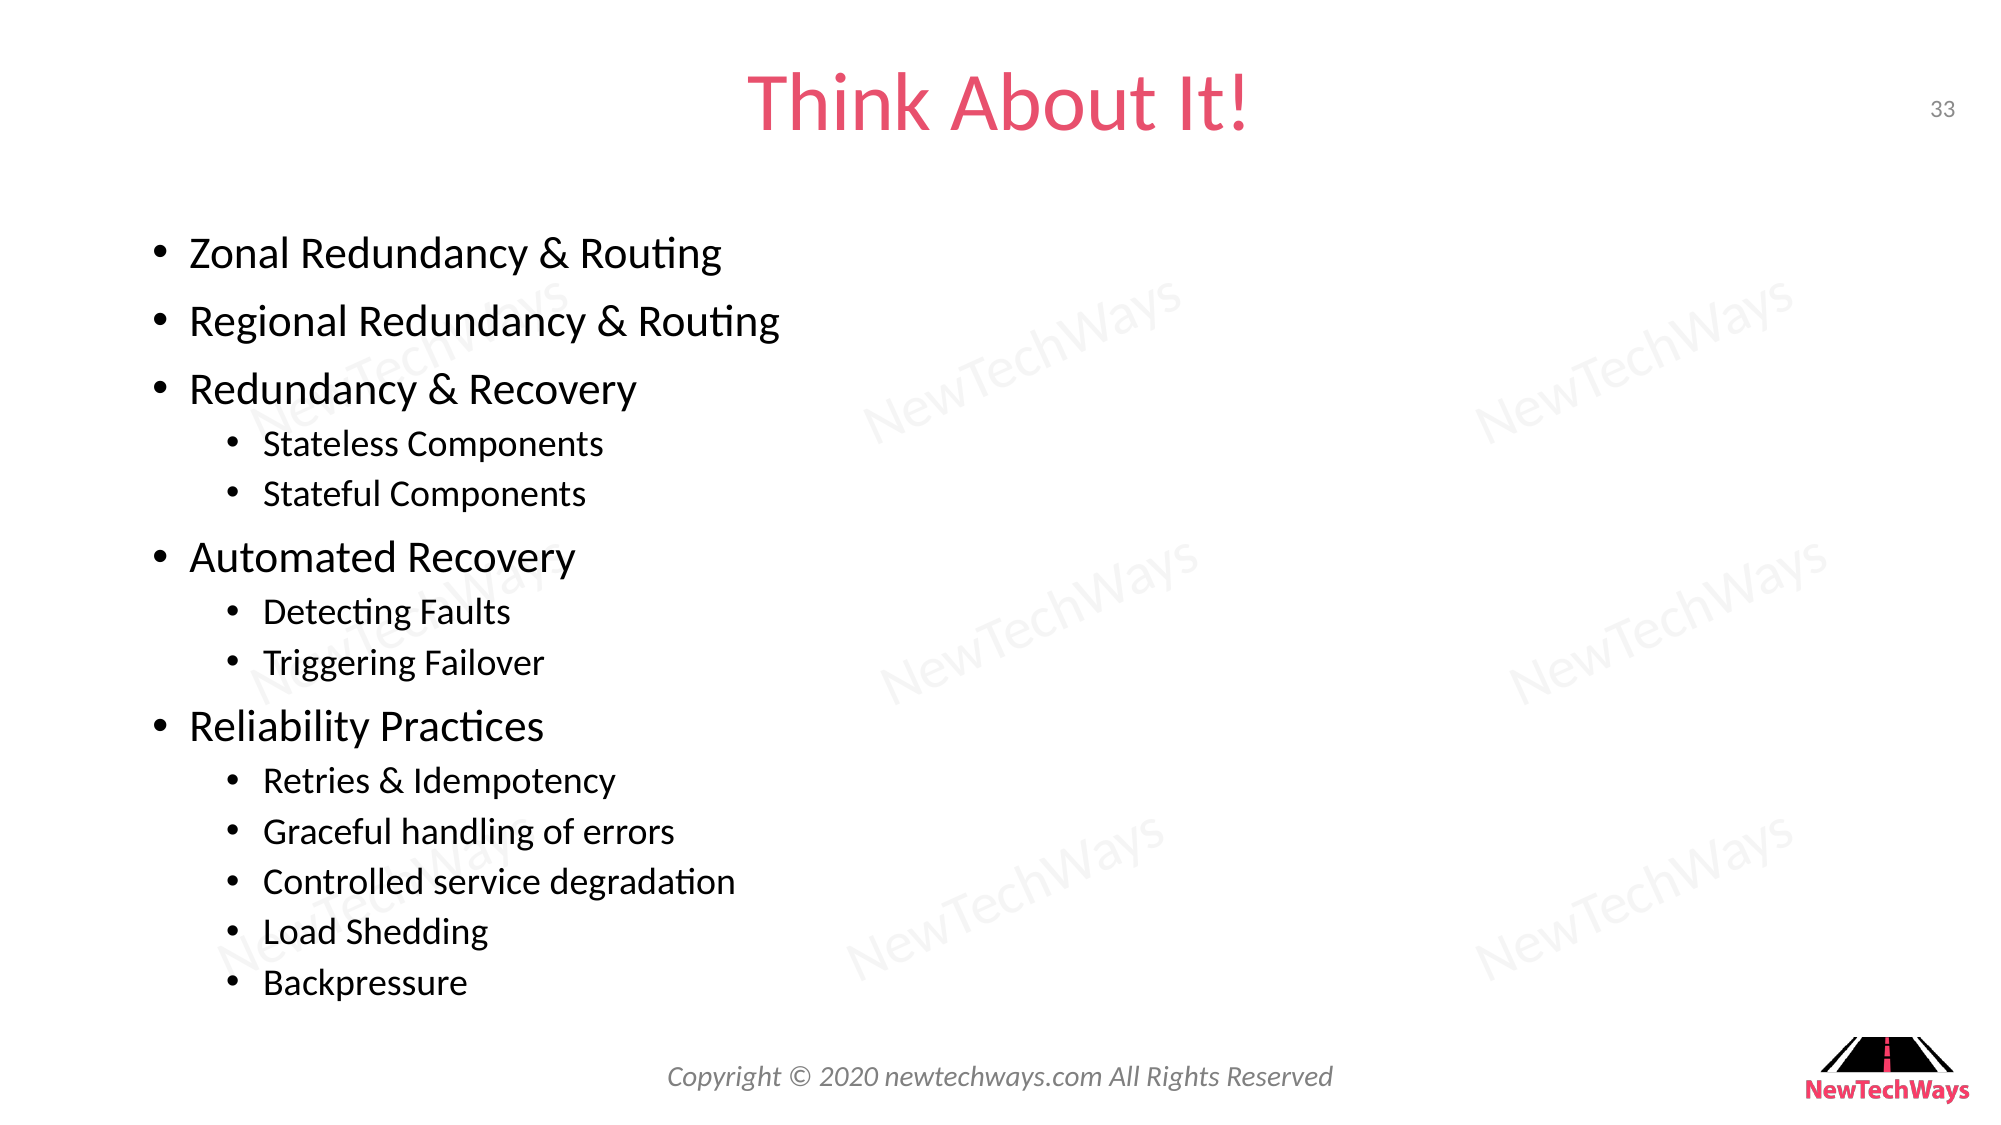

# Think About It!
33
Zonal Redundancy & Routing
Regional Redundancy & Routing
Redundancy & Recovery
Stateless Components
Stateful Components
Automated Recovery
Detecting Faults
Triggering Failover
Reliability Practices
Retries & Idempotency
Graceful handling of errors
Controlled service degradation
Load Shedding
Backpressure